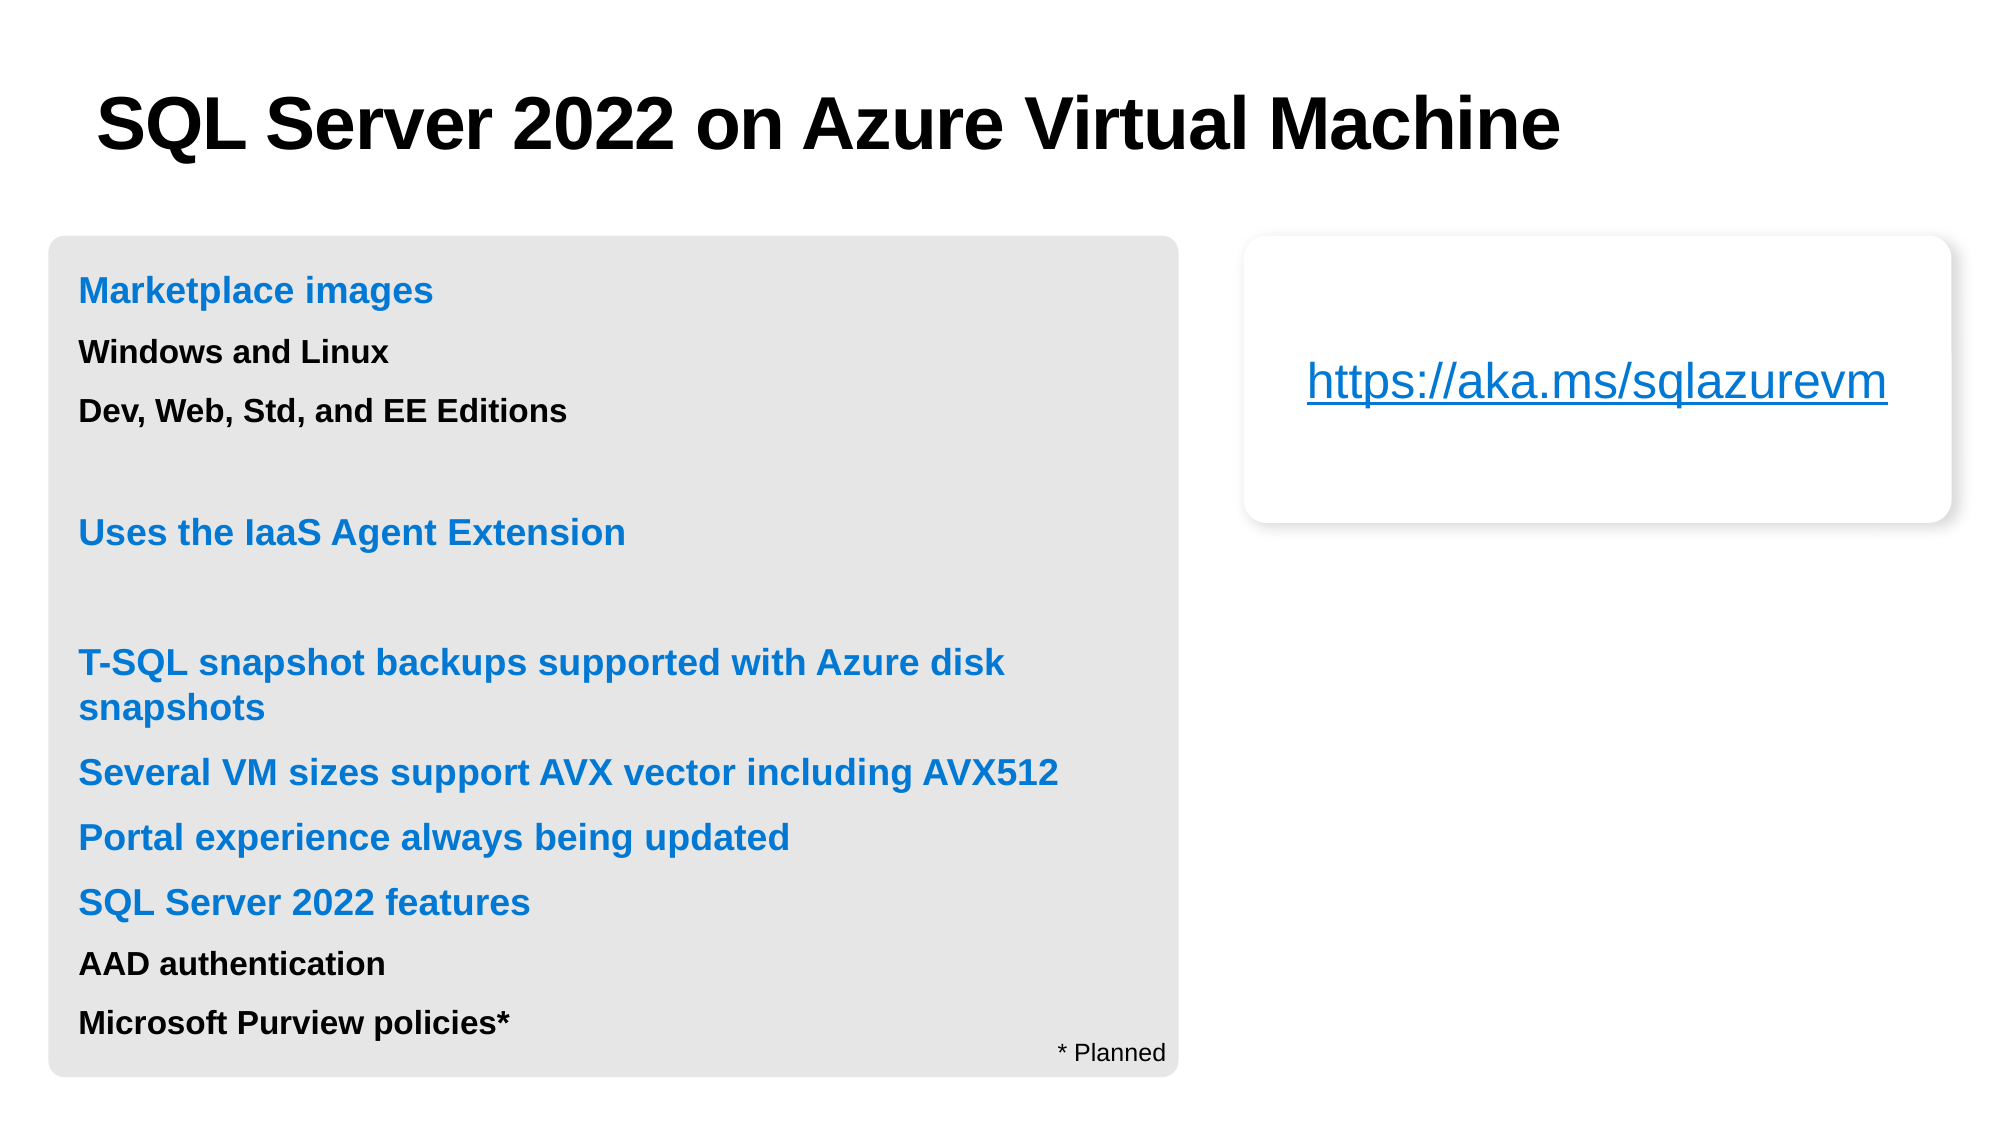

# SQL Server 2022 on Azure Virtual Machine

Marketplace images
Windows and Linux
Dev, Web, Std, and EE Editions

Uses the IaaS Agent Extension

T-SQL snapshot backups supported with Azure disk snapshots
Several VM sizes support AVX vector including AVX512
Portal experience always being updated
SQL Server 2022 features
AAD authentication
Microsoft Purview policies*

https://aka.ms/sqlazurevm
* Planned